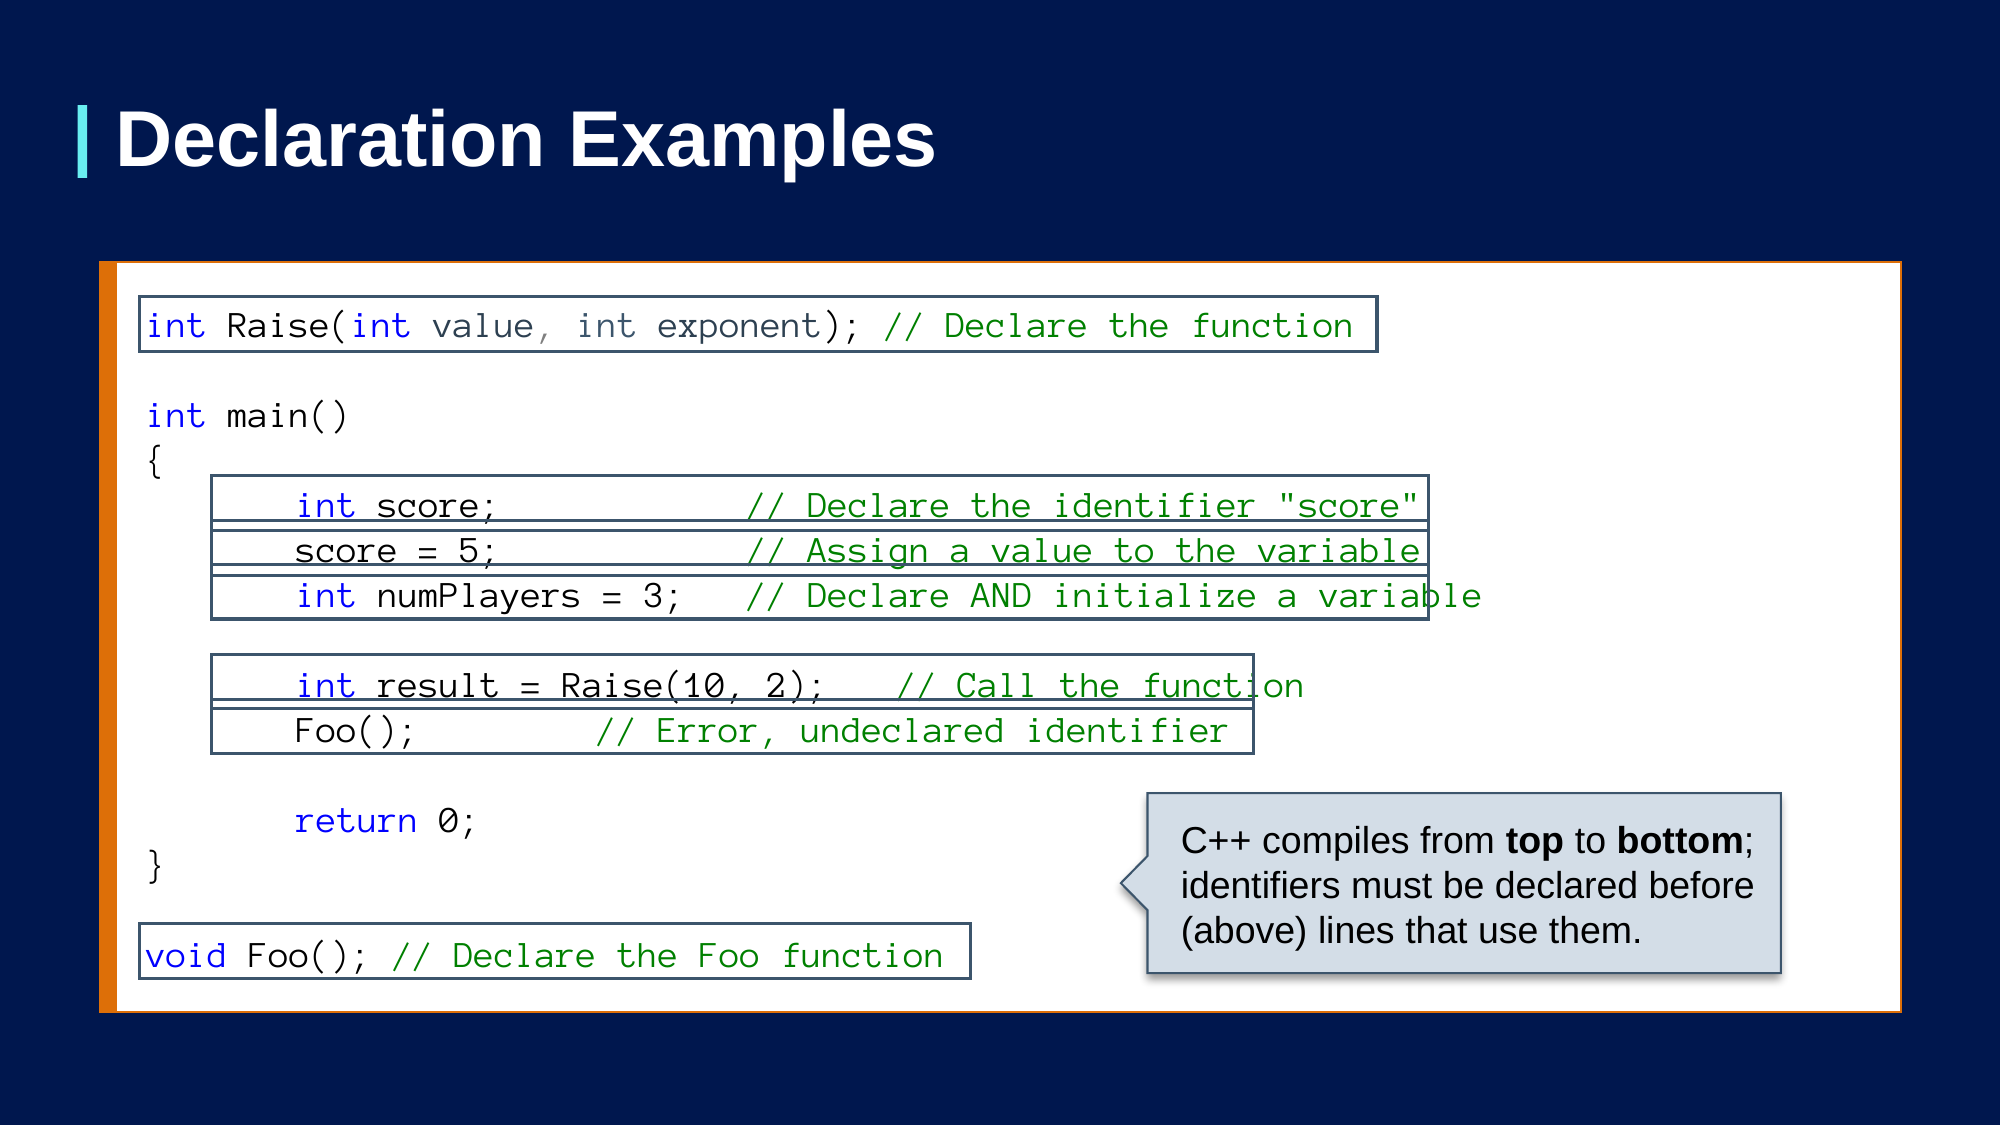

# Declaration Examples

int Raise(int value, int exponent); // Declare the function

int main()
{
	int score; 		// Declare the identifier "score"
	score = 5;		// Assign a value to the variable
	int numPlayers = 3;	// Declare AND initialize a variable

	int result = Raise(10, 2);	// Call the function
	Foo();		// Error, undeclared identifier

	return 0;
}

void Foo(); // Declare the Foo function

C++ compiles from top to bottom; identifiers must be declared before (above) lines that use them.